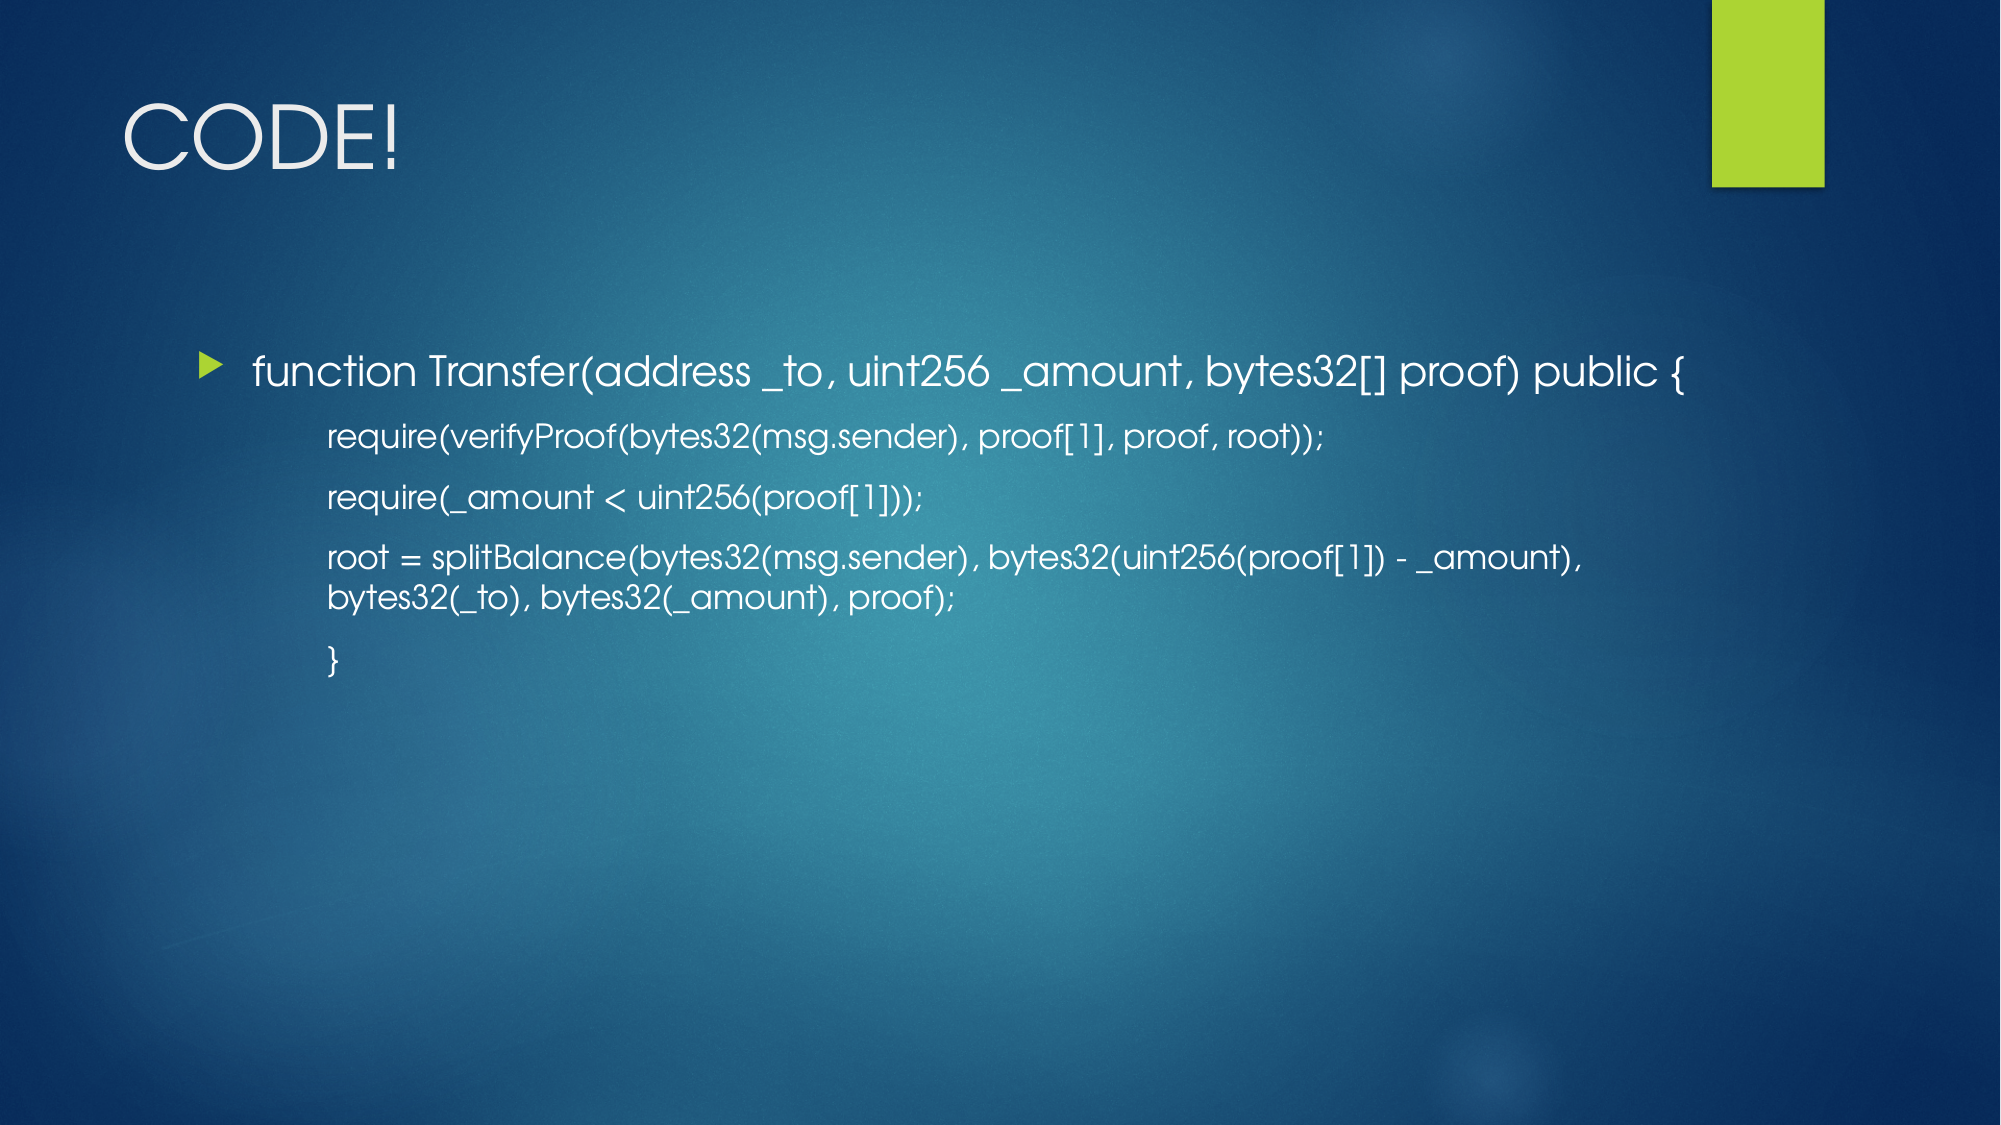

# CODE!
function Transfer(address _to, uint256 _amount, bytes32[] proof) public {
require(verifyProof(bytes32(msg.sender), proof[1], proof, root));
require(_amount < uint256(proof[1]));
root = splitBalance(bytes32(msg.sender), bytes32(uint256(proof[1]) - _amount), 	bytes32(_to), bytes32(_amount), proof);
}